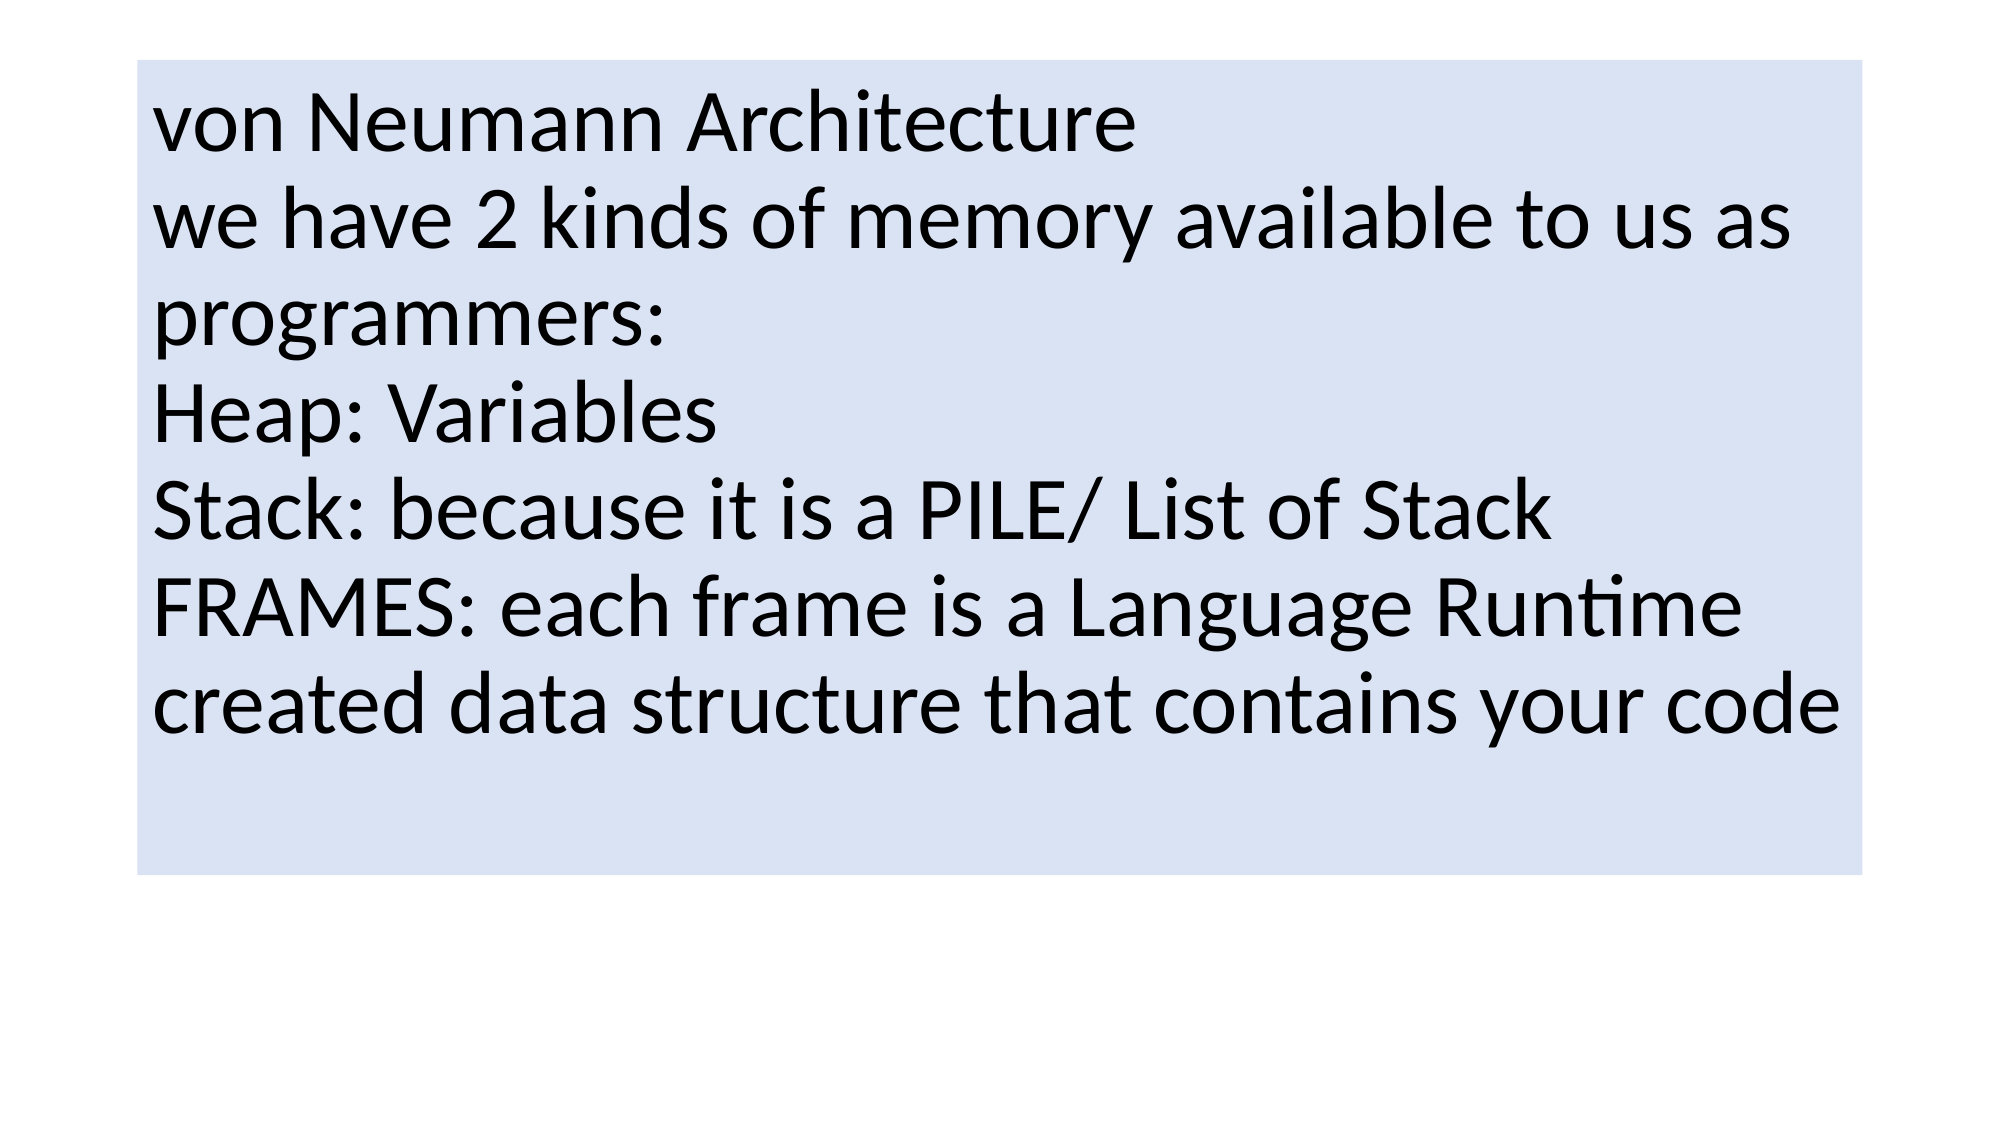

# von Neumann Architecture we have 2 kinds of memory available to us as programmers: Heap: Variables Stack: because it is a PILE/ List of Stack FRAMES: each frame is a Language Runtime created data structure that contains your code